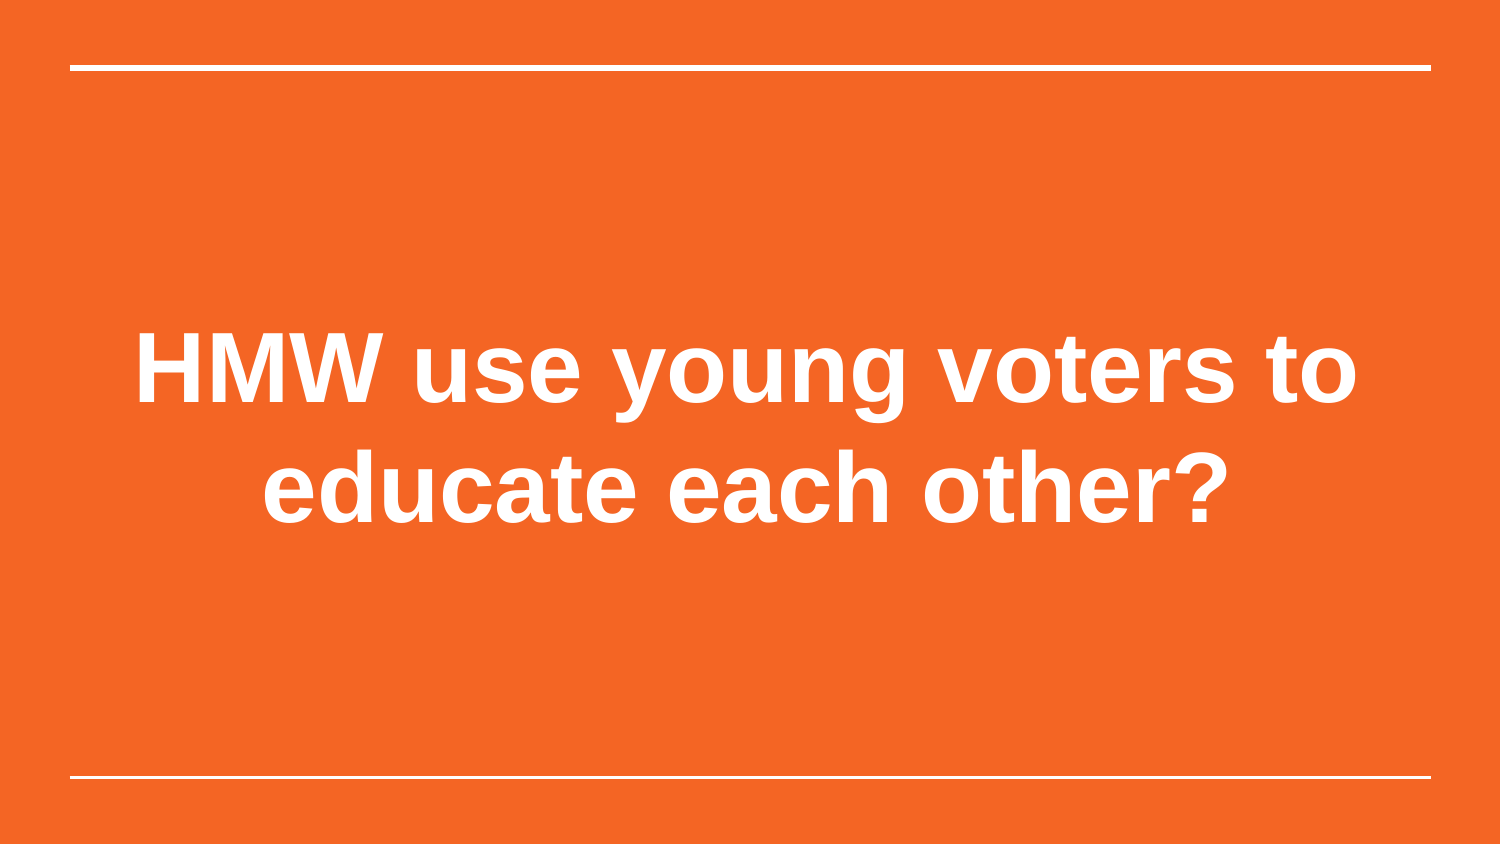

# HMW use young voters to educate each other?